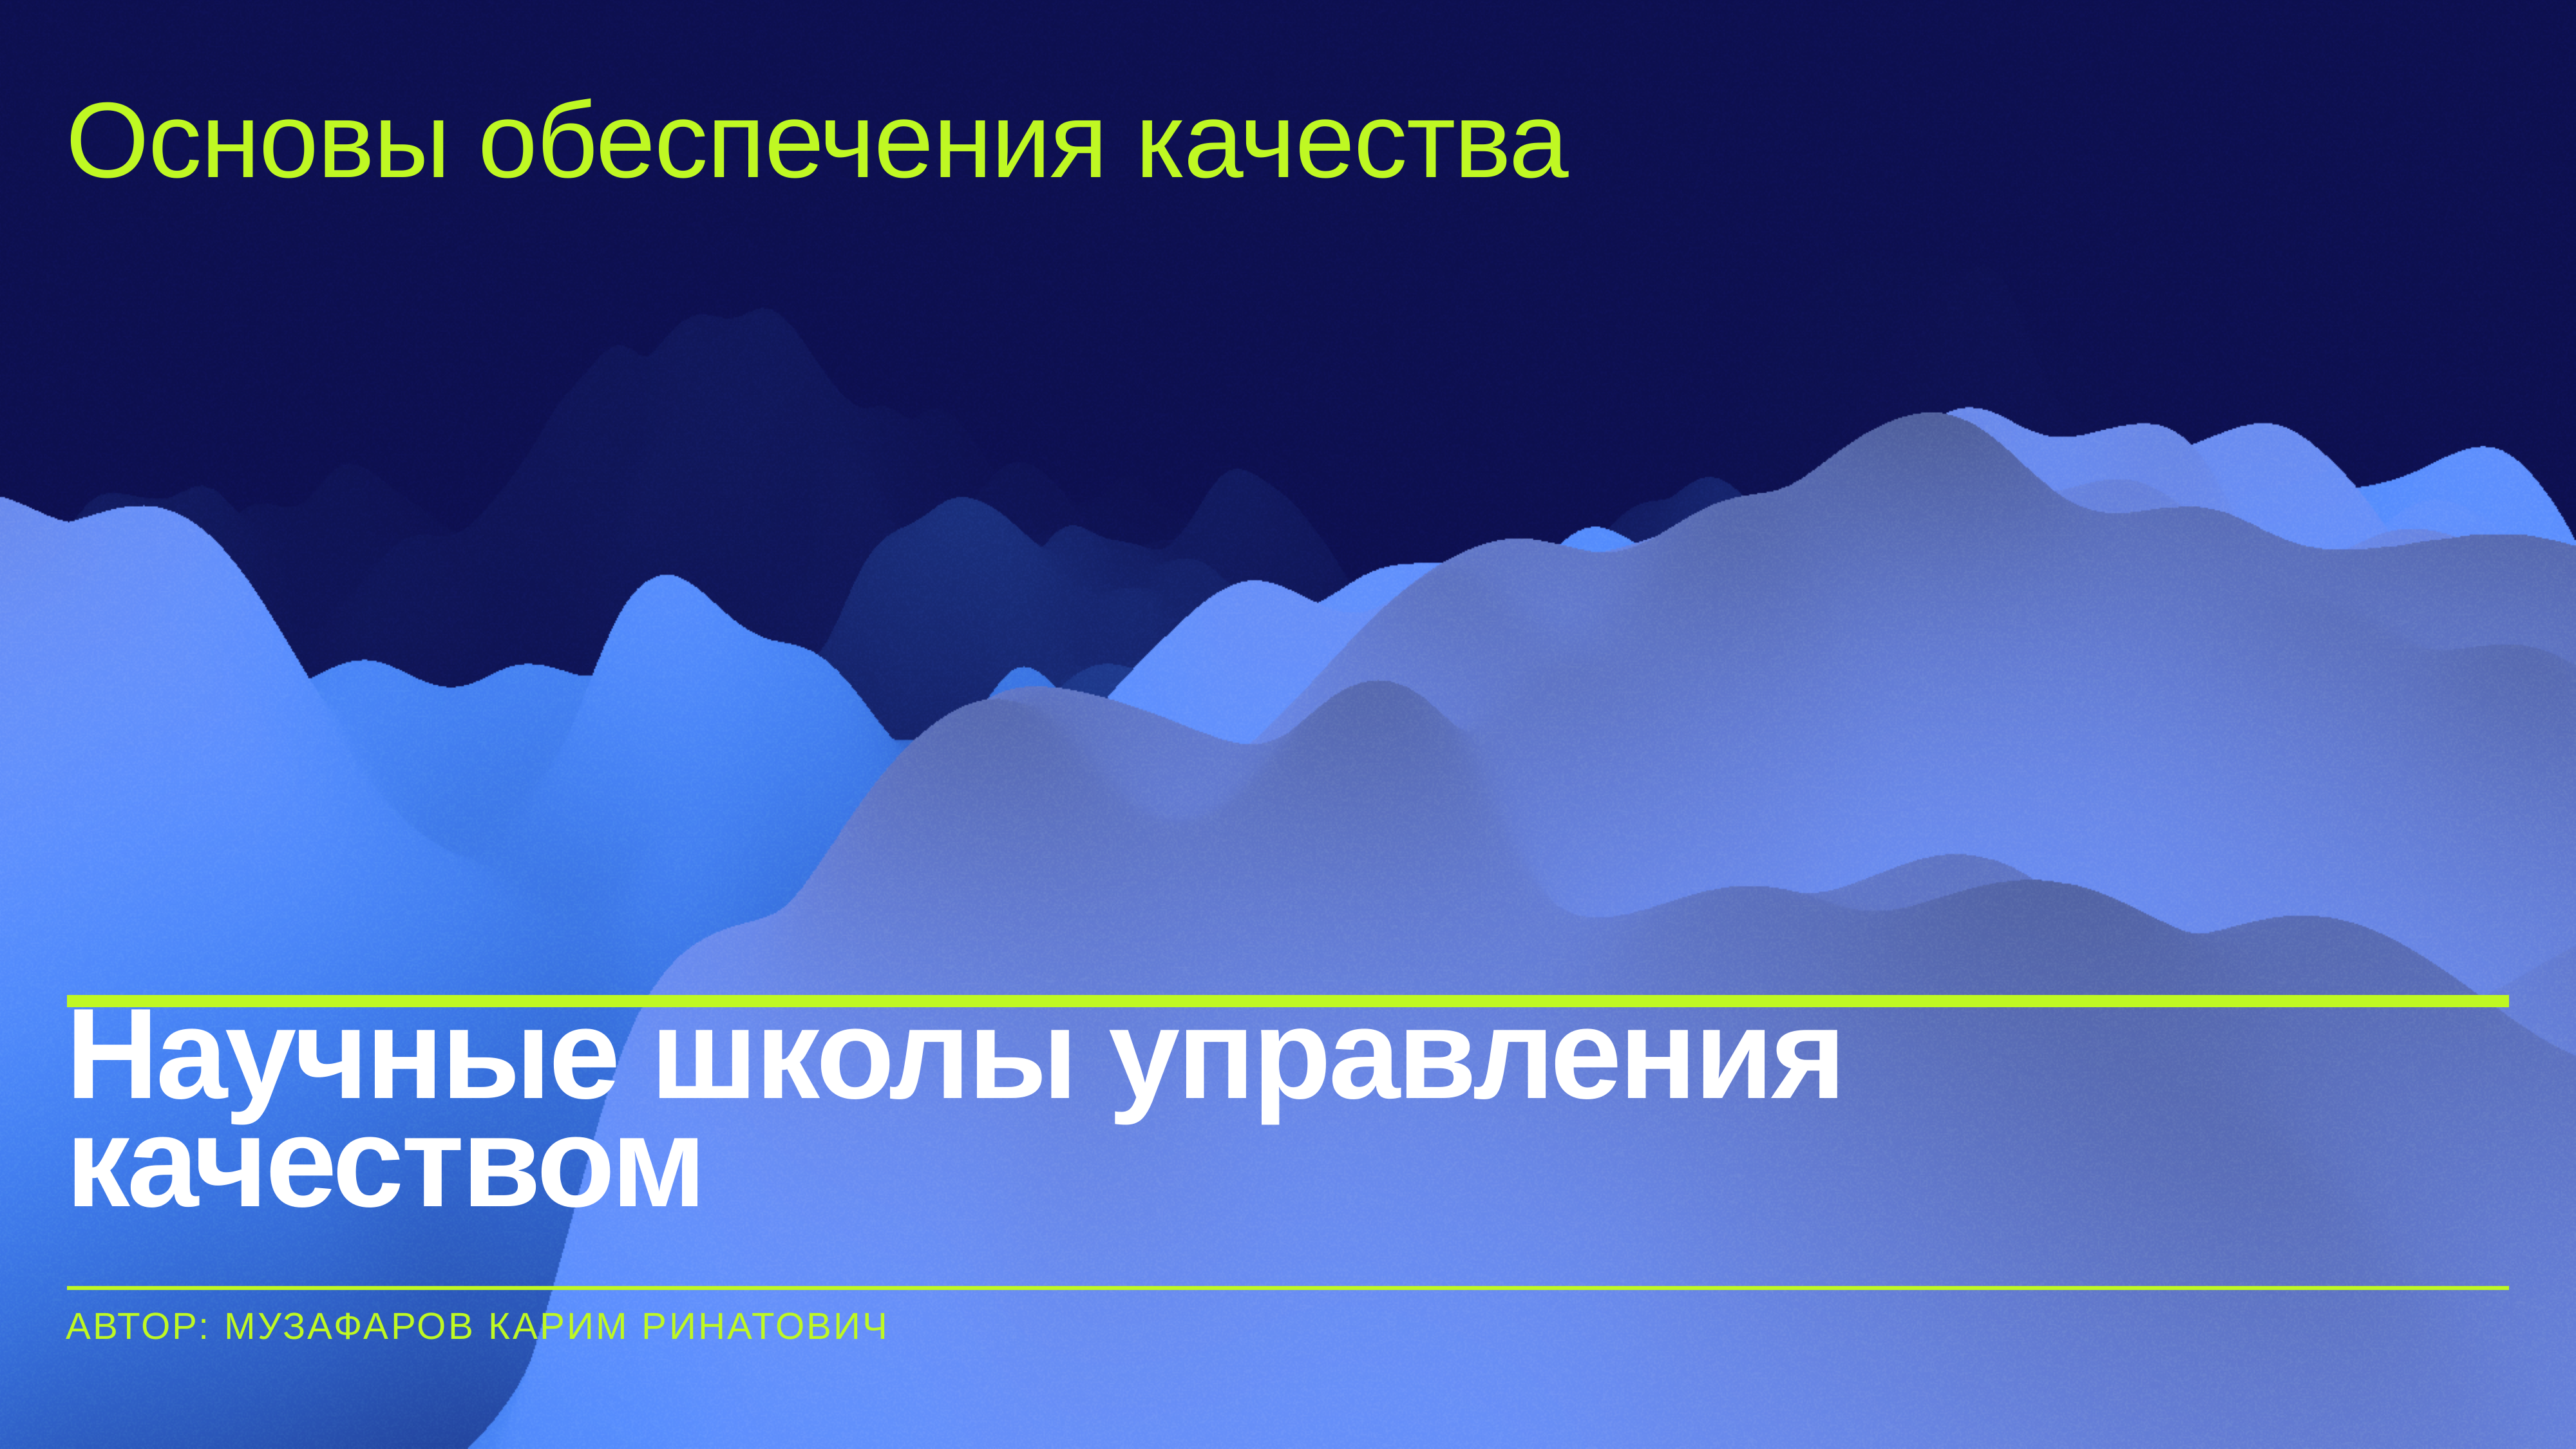

Основы обеспечения качества
# Научные школы управления качеством
Автор: Музафаров Карим Ринатович